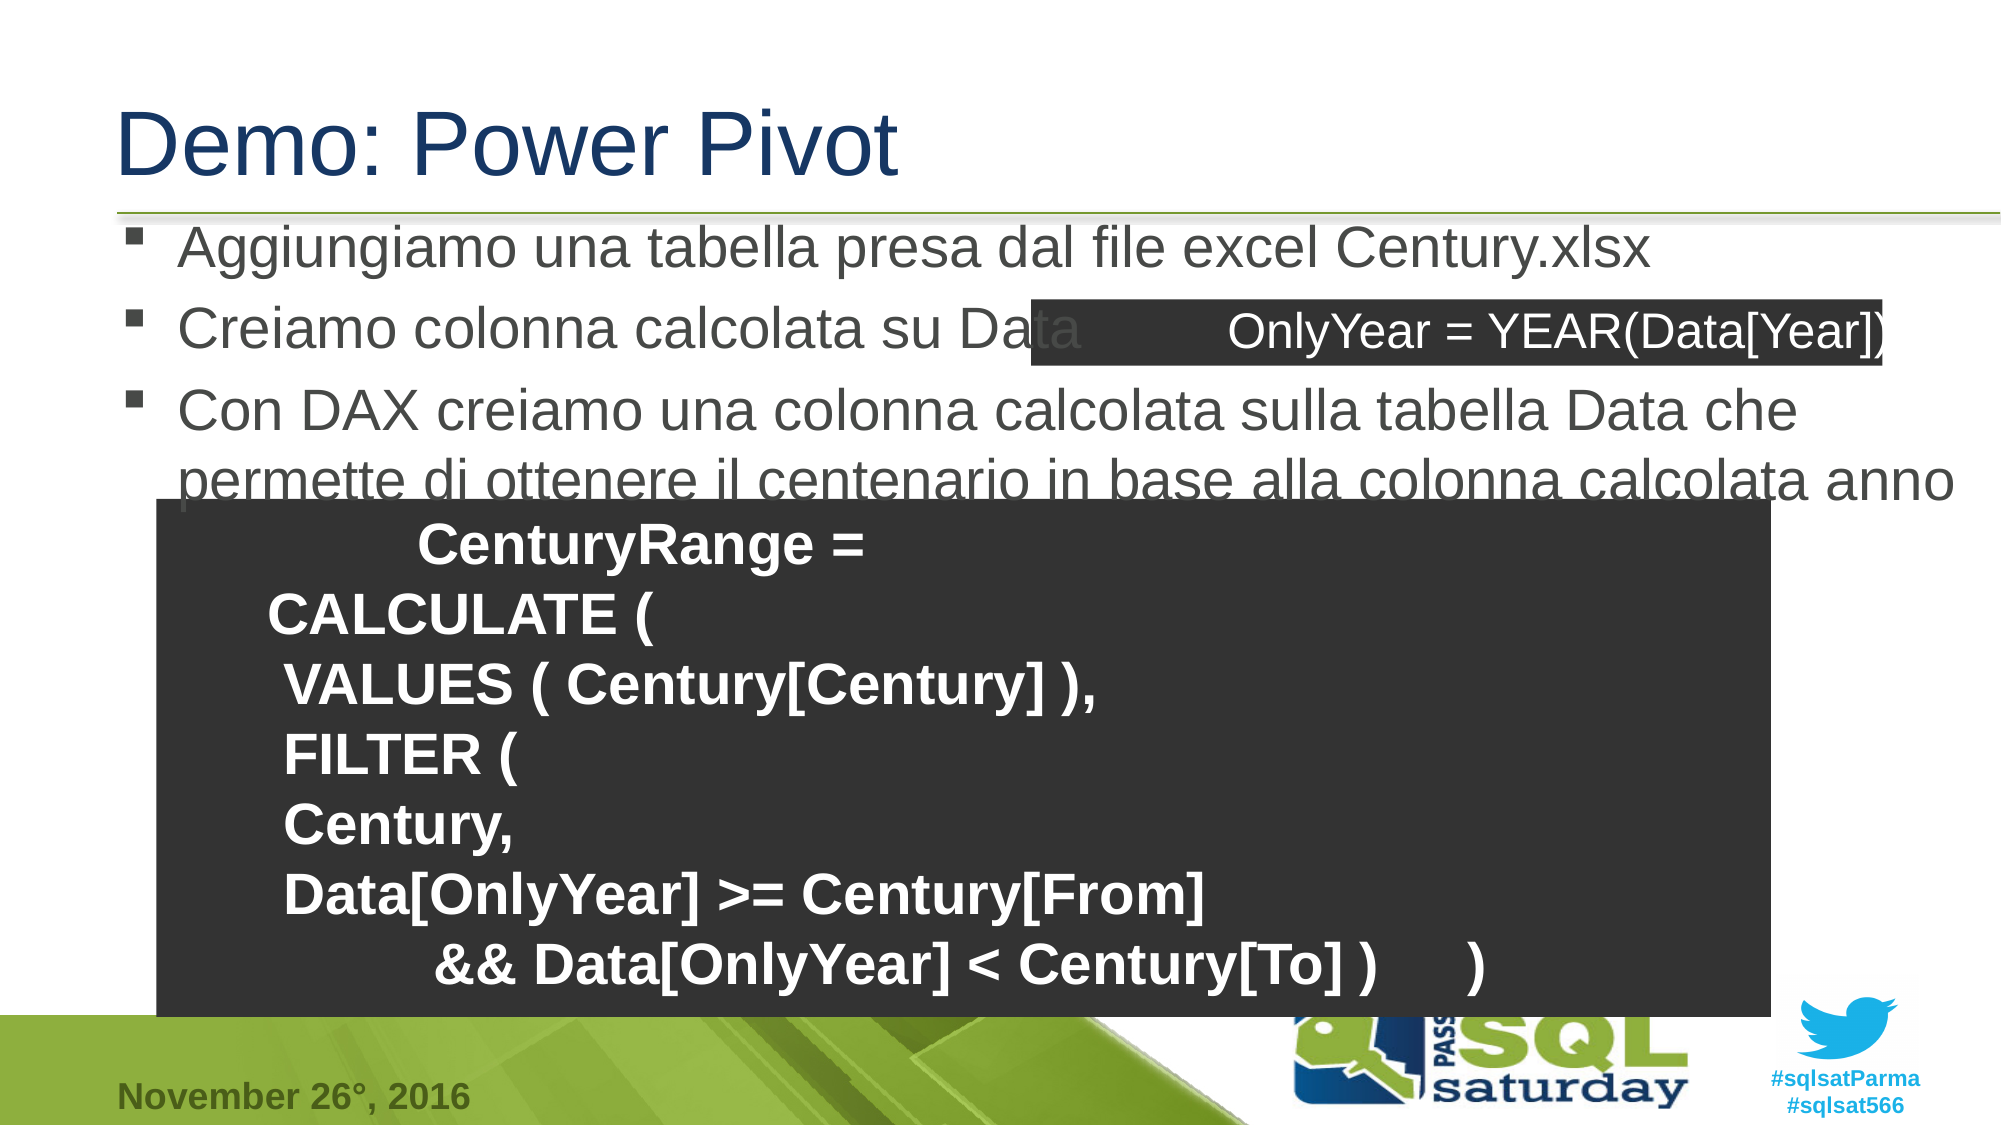

# Demo: Power Pivot
Aggiungiamo una tabella presa dal file excel Century.xlsx
Creiamo colonna calcolata su Data 	OnlyYear = YEAR(Data[Year])
Con DAX creiamo una colonna calcolata sulla tabella Data che permette di ottenere il centenario in base alla colonna calcolata anno

		CenturyRange =
	CALCULATE (
   	 VALUES ( Century[Century] ),
   	 FILTER (
       	 Century,
       	 Data[OnlyYear] >= Century[From]
           	 && Data[OnlyYear] < Century[To] )	)